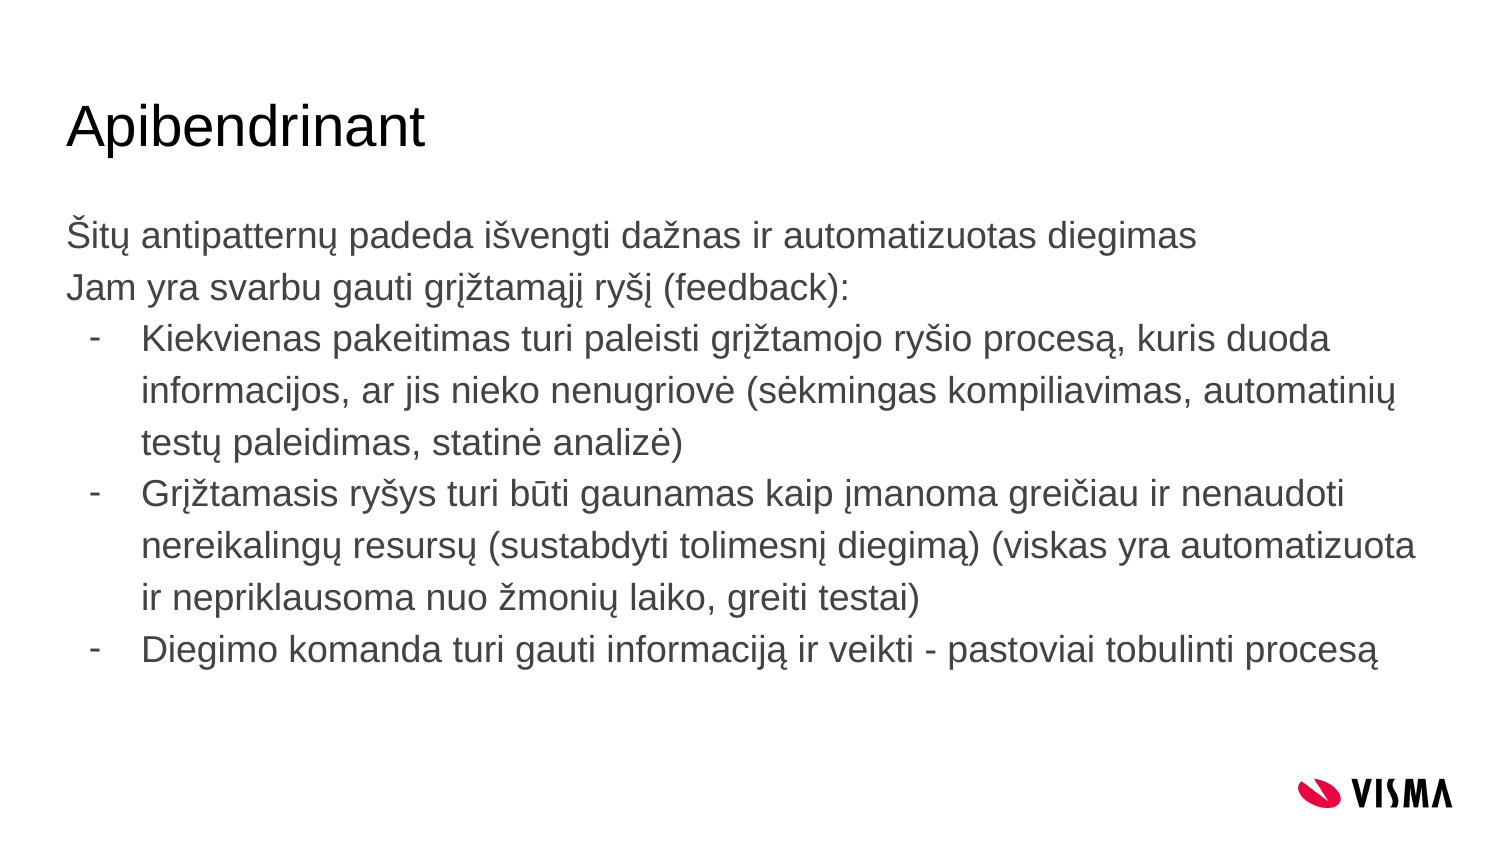

# Apibendrinant
Šitų antipatternų padeda išvengti dažnas ir automatizuotas diegimas
Jam yra svarbu gauti grįžtamąjį ryšį (feedback):
Kiekvienas pakeitimas turi paleisti grįžtamojo ryšio procesą, kuris duoda informacijos, ar jis nieko nenugriovė (sėkmingas kompiliavimas, automatinių testų paleidimas, statinė analizė)
Grįžtamasis ryšys turi būti gaunamas kaip įmanoma greičiau ir nenaudoti nereikalingų resursų (sustabdyti tolimesnį diegimą) (viskas yra automatizuota ir nepriklausoma nuo žmonių laiko, greiti testai)
Diegimo komanda turi gauti informaciją ir veikti - pastoviai tobulinti procesą